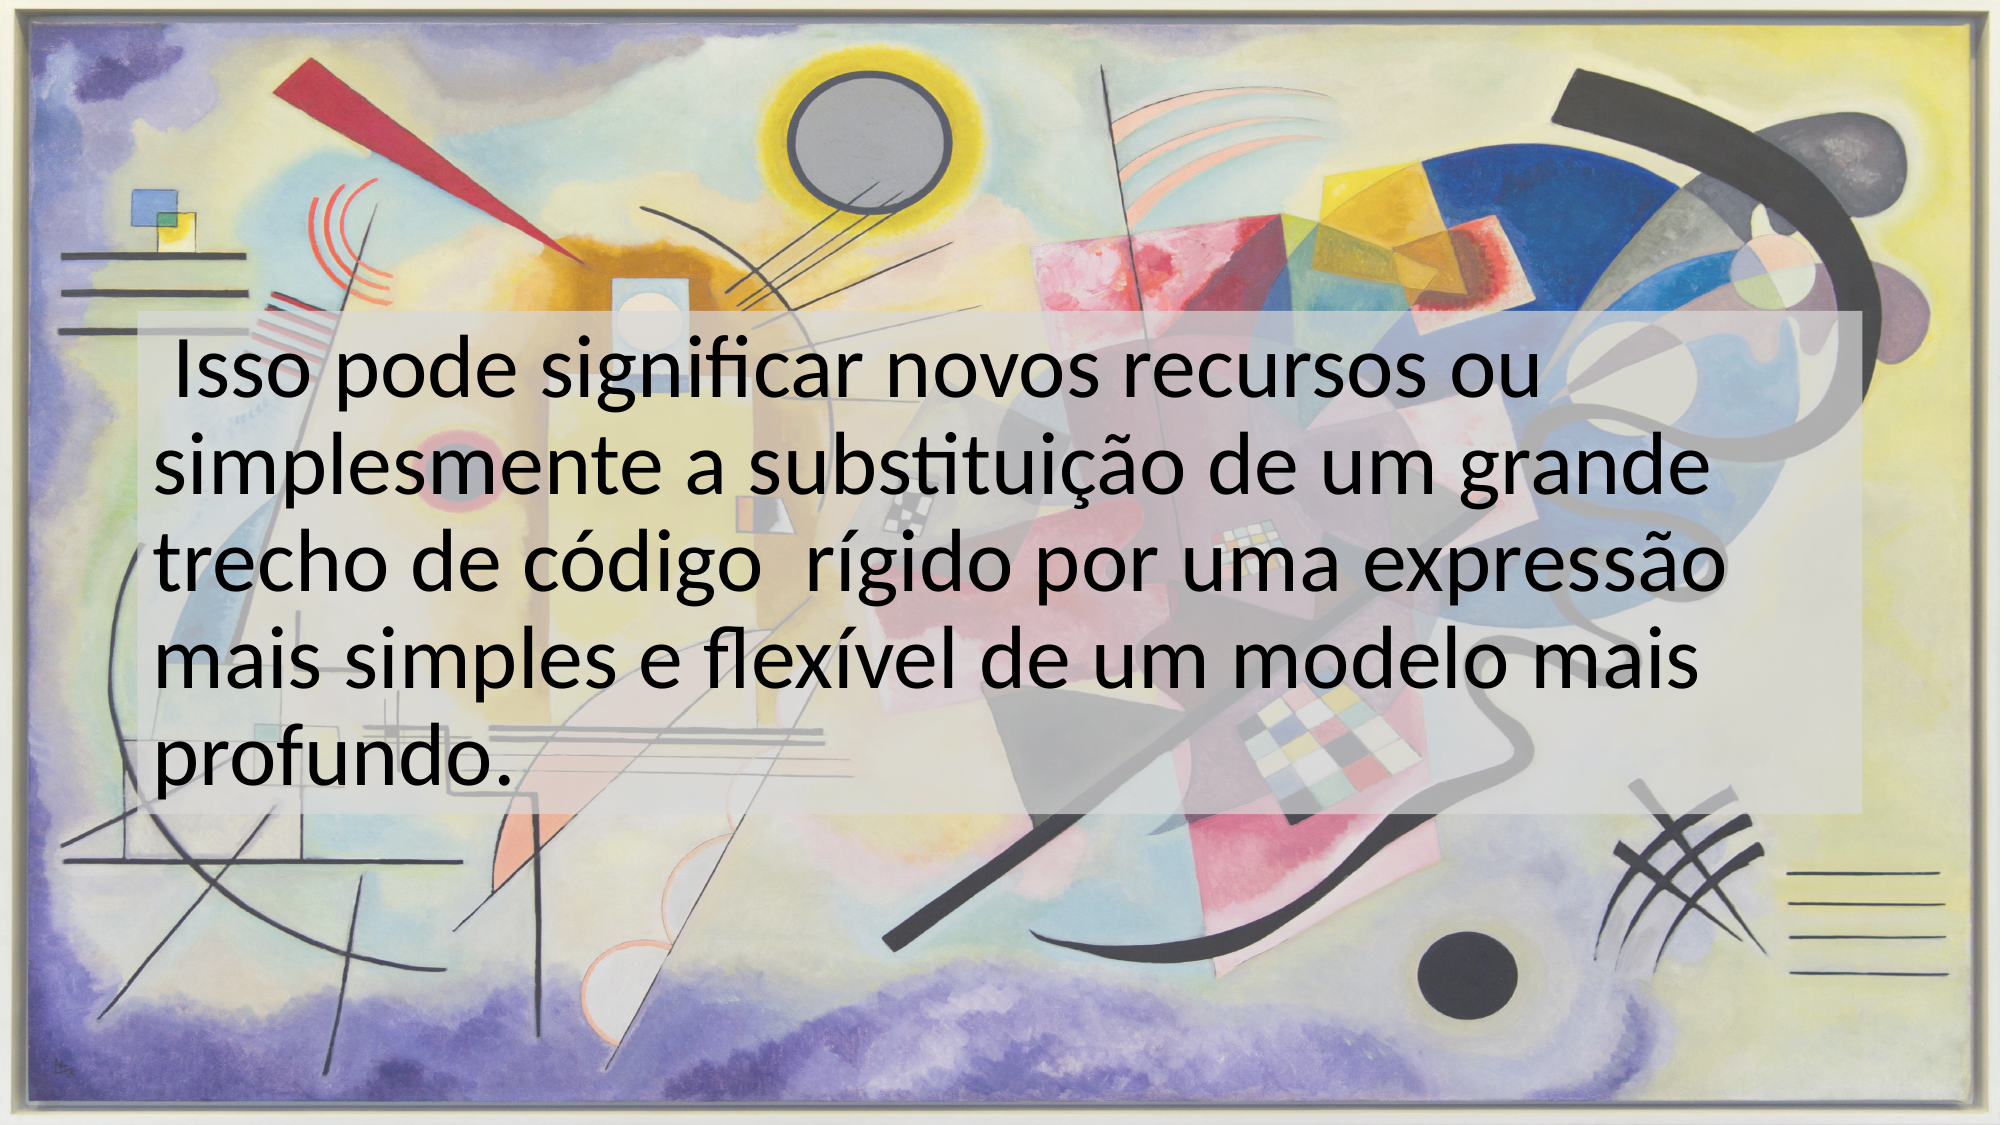

# Isso pode significar novos recursos ou simplesmente a substituição de um grande trecho de código  rígido por uma expressão mais simples e flexível de um modelo mais profundo.